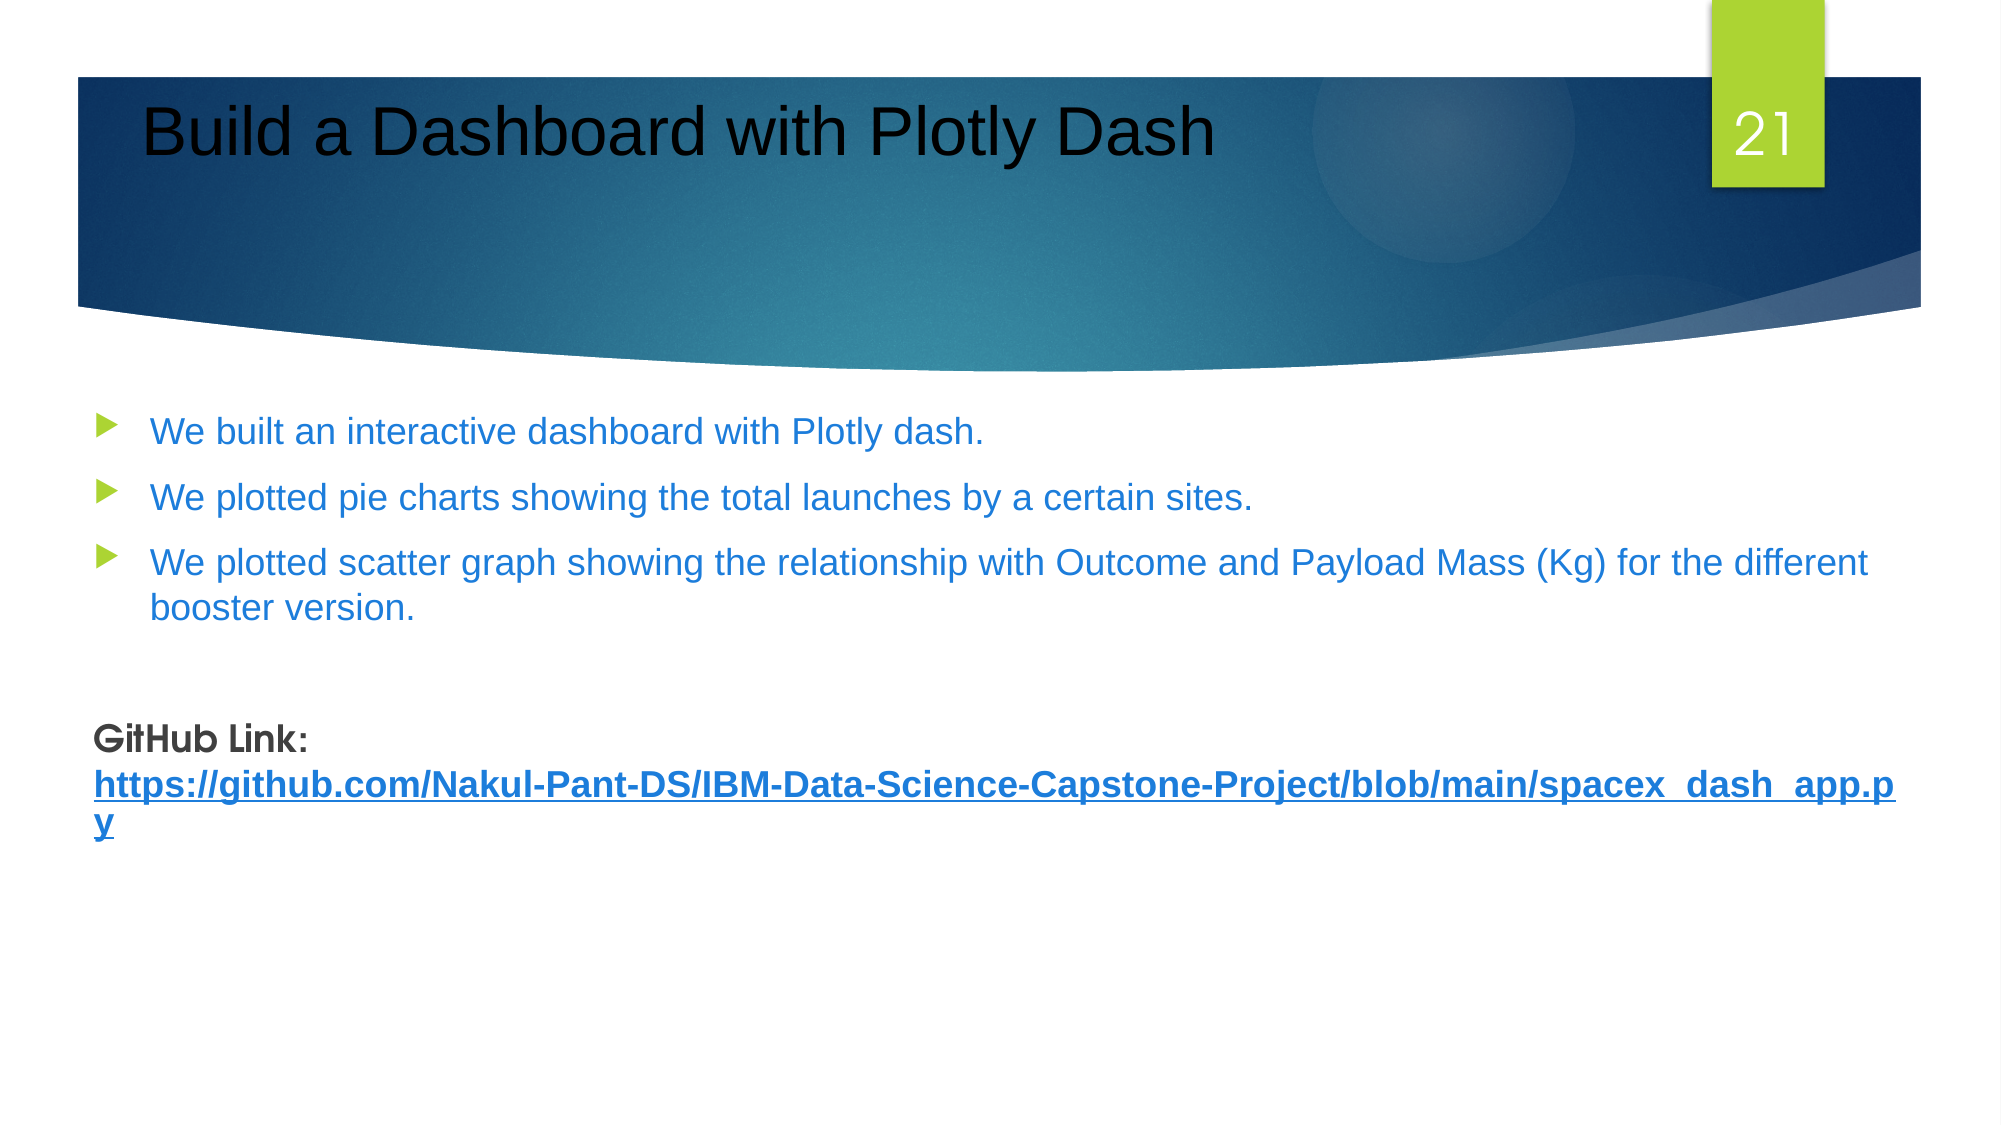

21
Build a Dashboard with Plotly Dash
We built an interactive dashboard with Plotly dash.
We plotted pie charts showing the total launches by a certain sites.
We plotted scatter graph showing the relationship with Outcome and Payload Mass (Kg) for the different booster version.

GitHub Link:  https://github.com/Nakul-Pant-DS/IBM-Data-Science-Capstone-Project/blob/main/spacex_dash_app.py